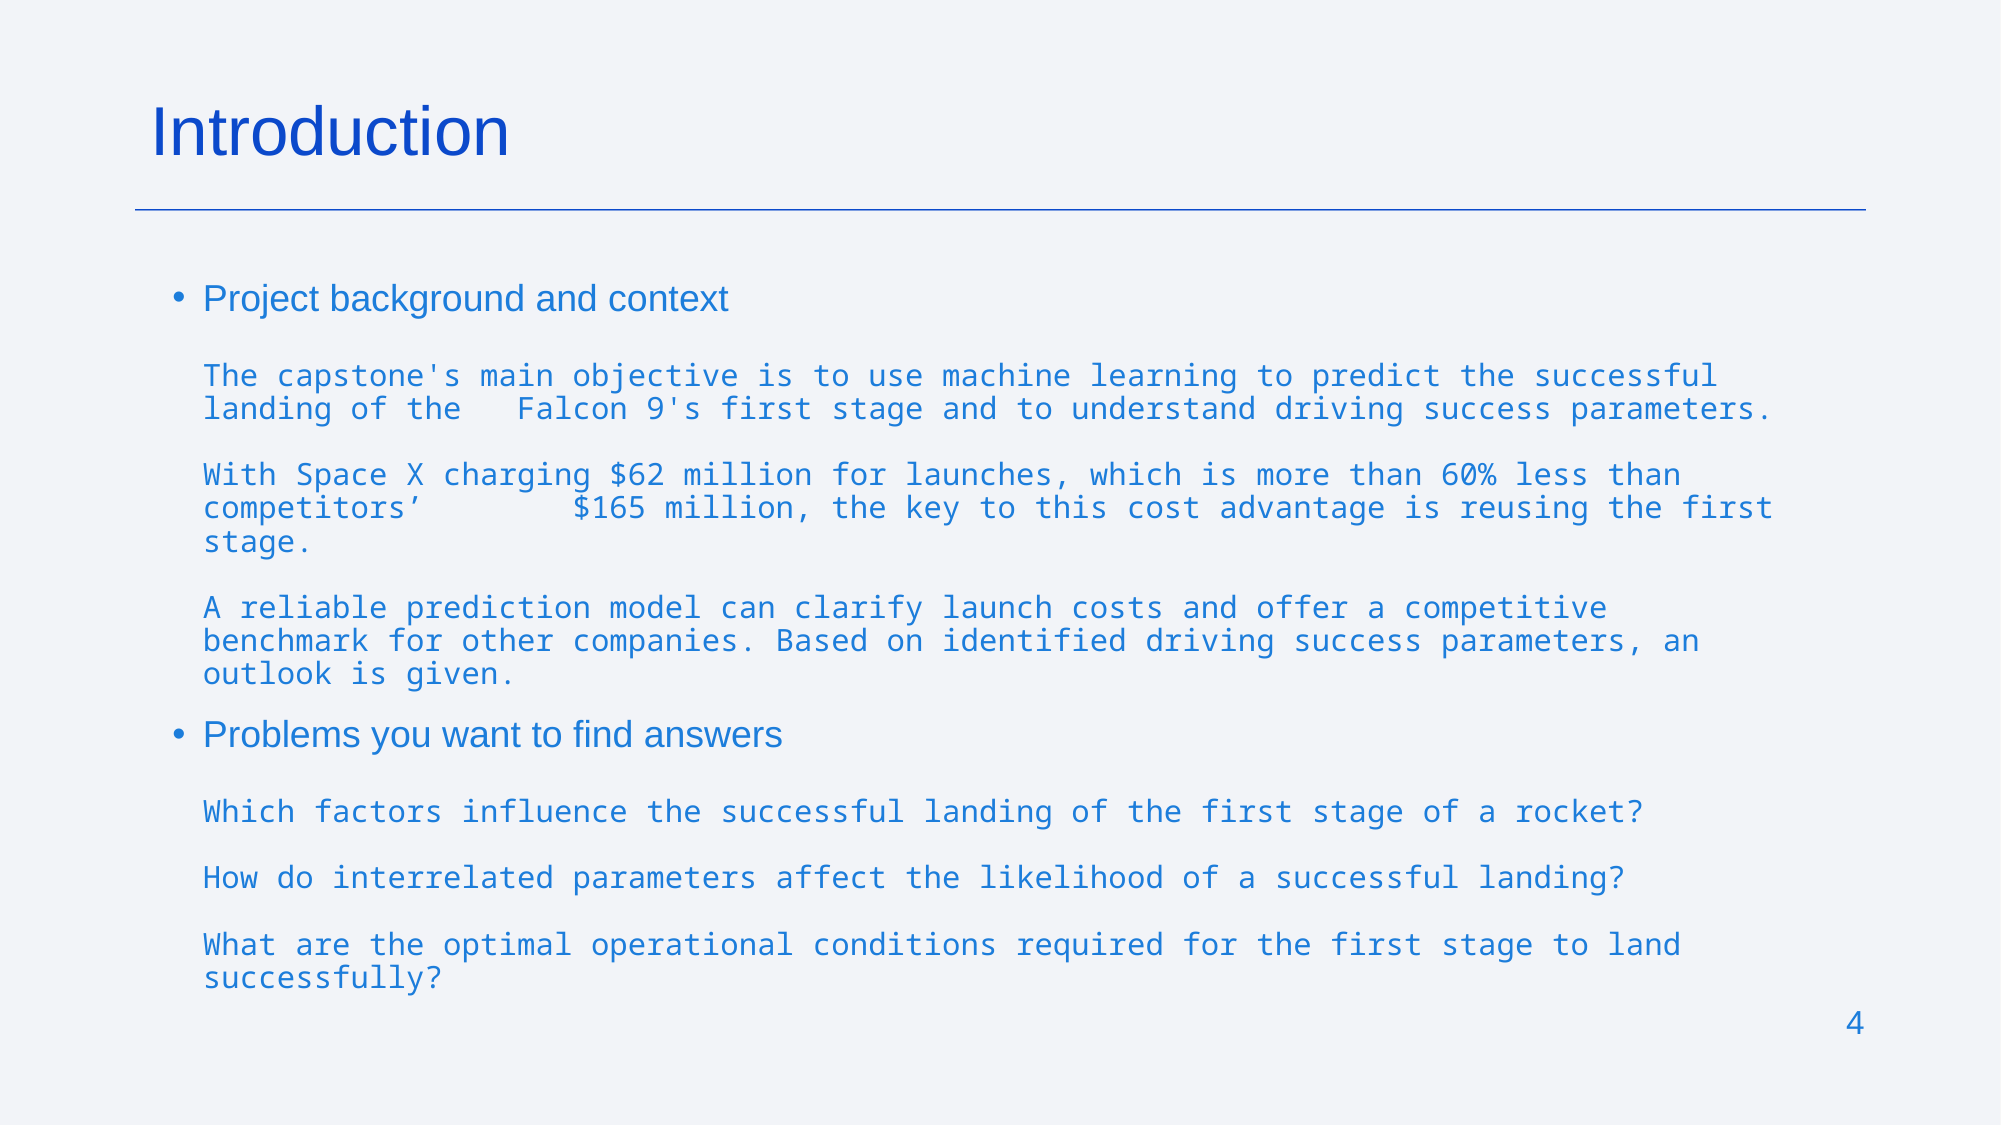

Introduction
Project background and context
The capstone's main objective is to use machine learning to predict the successful landing of the   Falcon 9's first stage and to understand driving success parameters.
With Space X charging $62 million for launches, which is more than 60% less than competitors’        $165 million, the key to this cost advantage is reusing the first stage.
A reliable prediction model can clarify launch costs and offer a competitive benchmark for other companies. Based on identified driving success parameters, an outlook is given.
Problems you want to find answers
Which factors influence the successful landing of the first stage of a rocket?
How do interrelated parameters affect the likelihood of a successful landing?
What are the optimal operational conditions required for the first stage to land successfully?
4